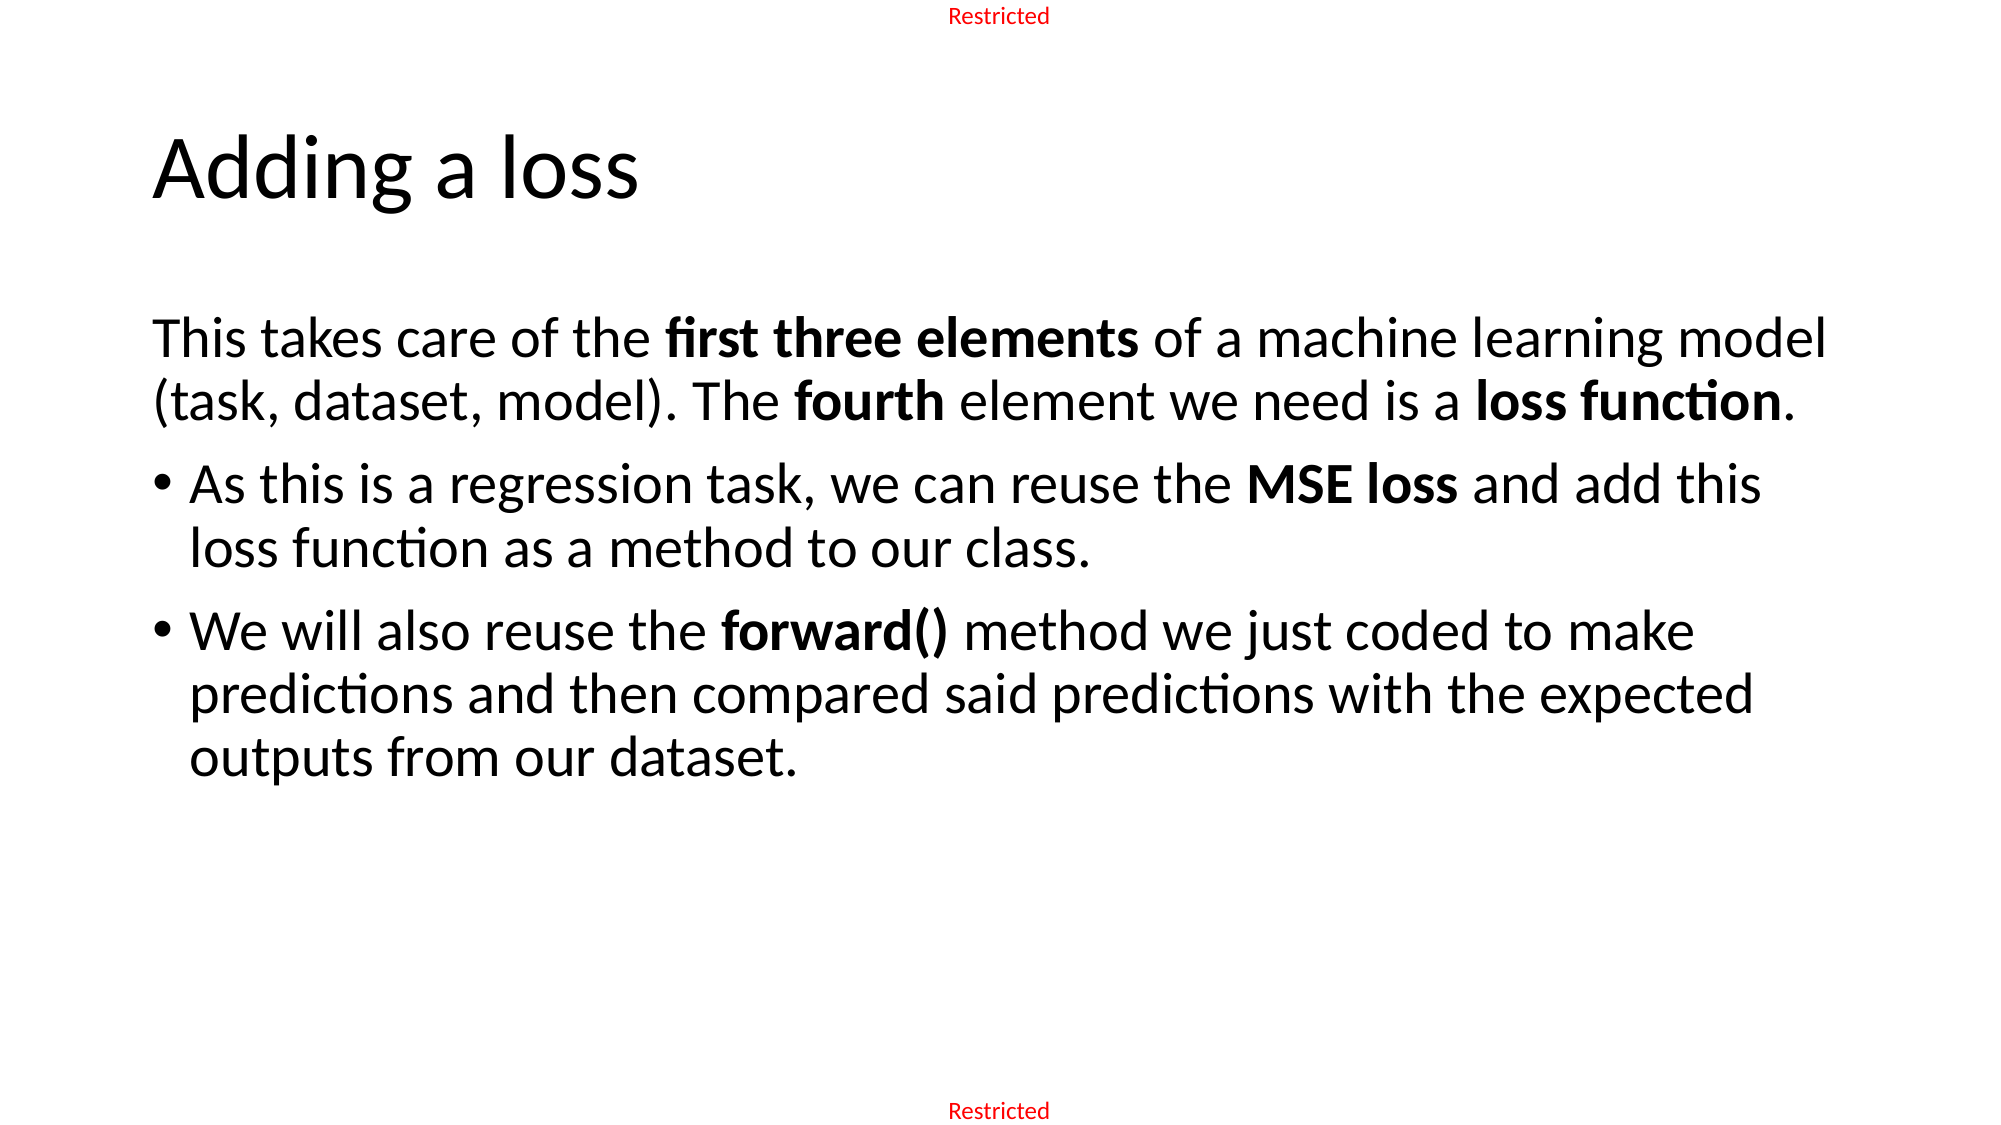

# Adding a loss
This takes care of the first three elements of a machine learning model (task, dataset, model). The fourth element we need is a loss function.
As this is a regression task, we can reuse the MSE loss and add this loss function as a method to our class.
We will also reuse the forward() method we just coded to make predictions and then compared said predictions with the expected outputs from our dataset.